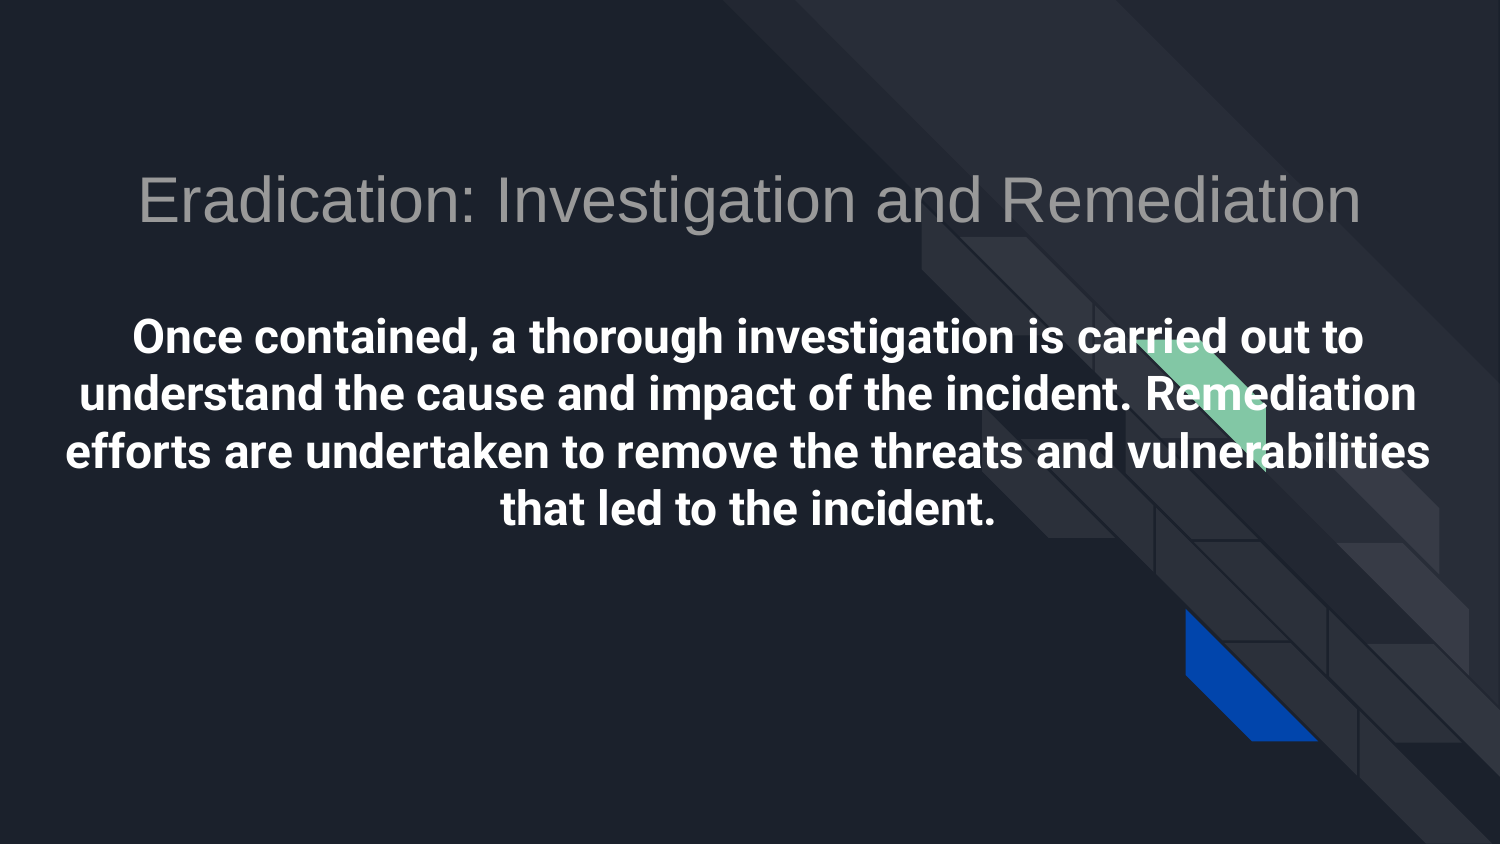

# Eradication: Investigation and Remediation
Once contained, a thorough investigation is carried out to understand the cause and impact of the incident. Remediation efforts are undertaken to remove the threats and vulnerabilities that led to the incident.